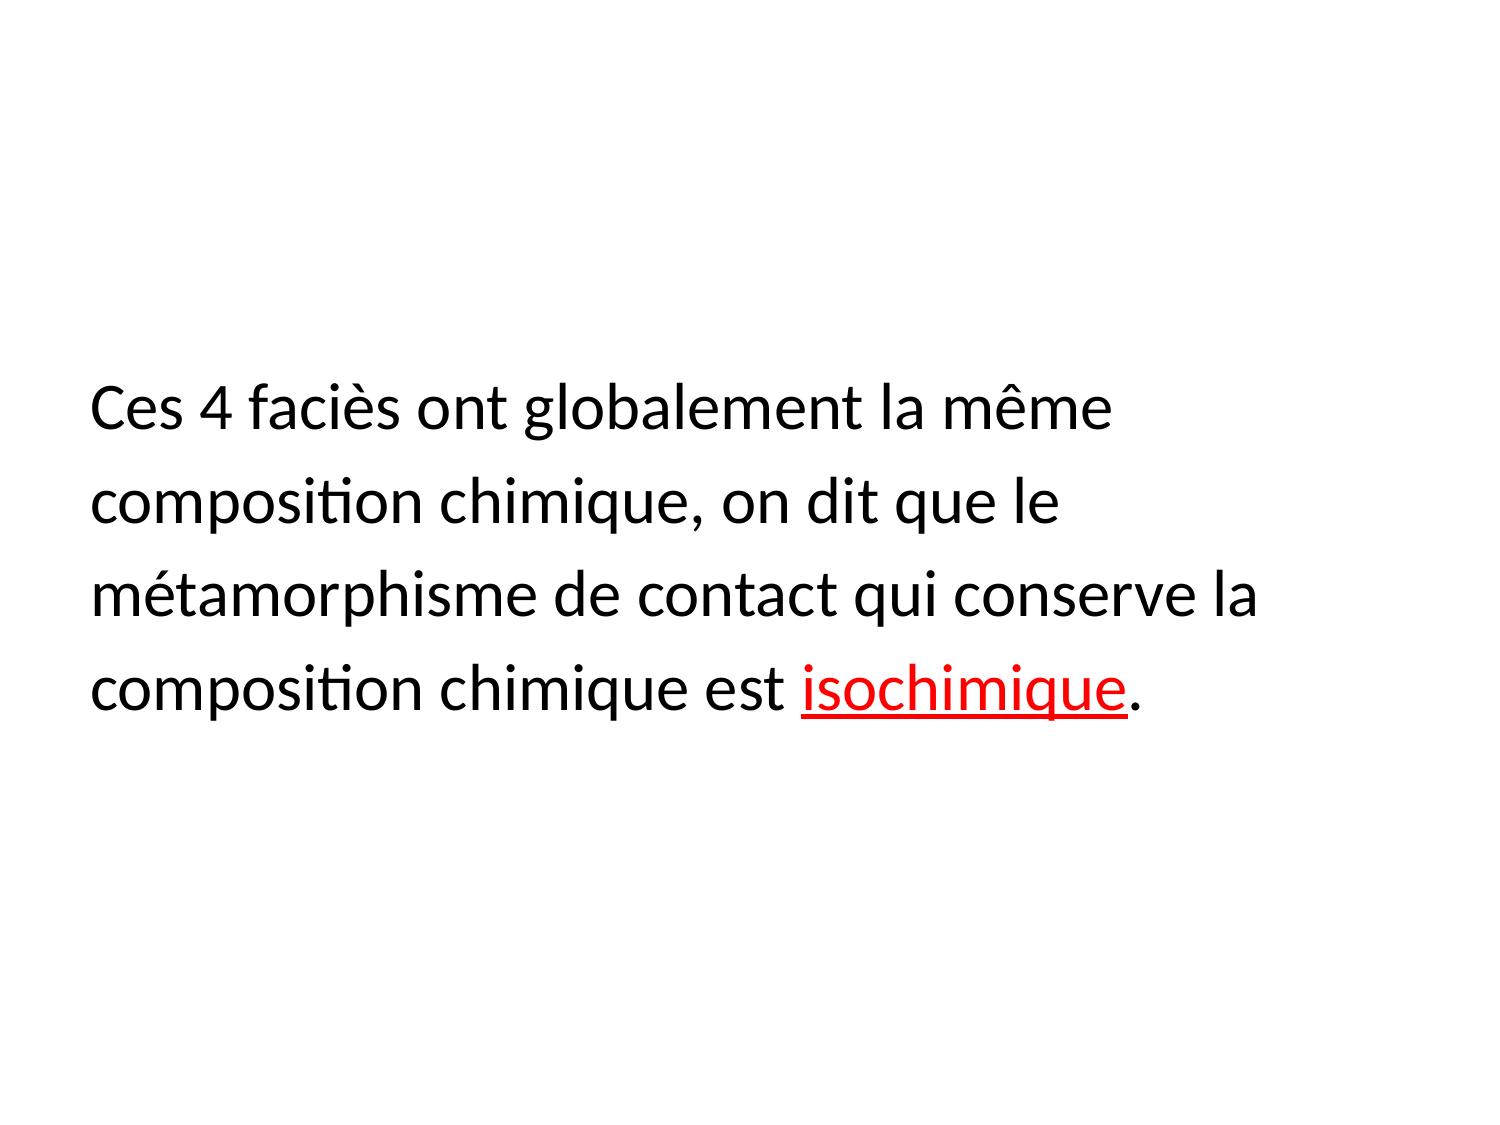

Ces 4 faciès ont globalement la même
composition chimique, on dit que le
métamorphisme de contact qui conserve la
composition chimique est isochimique.